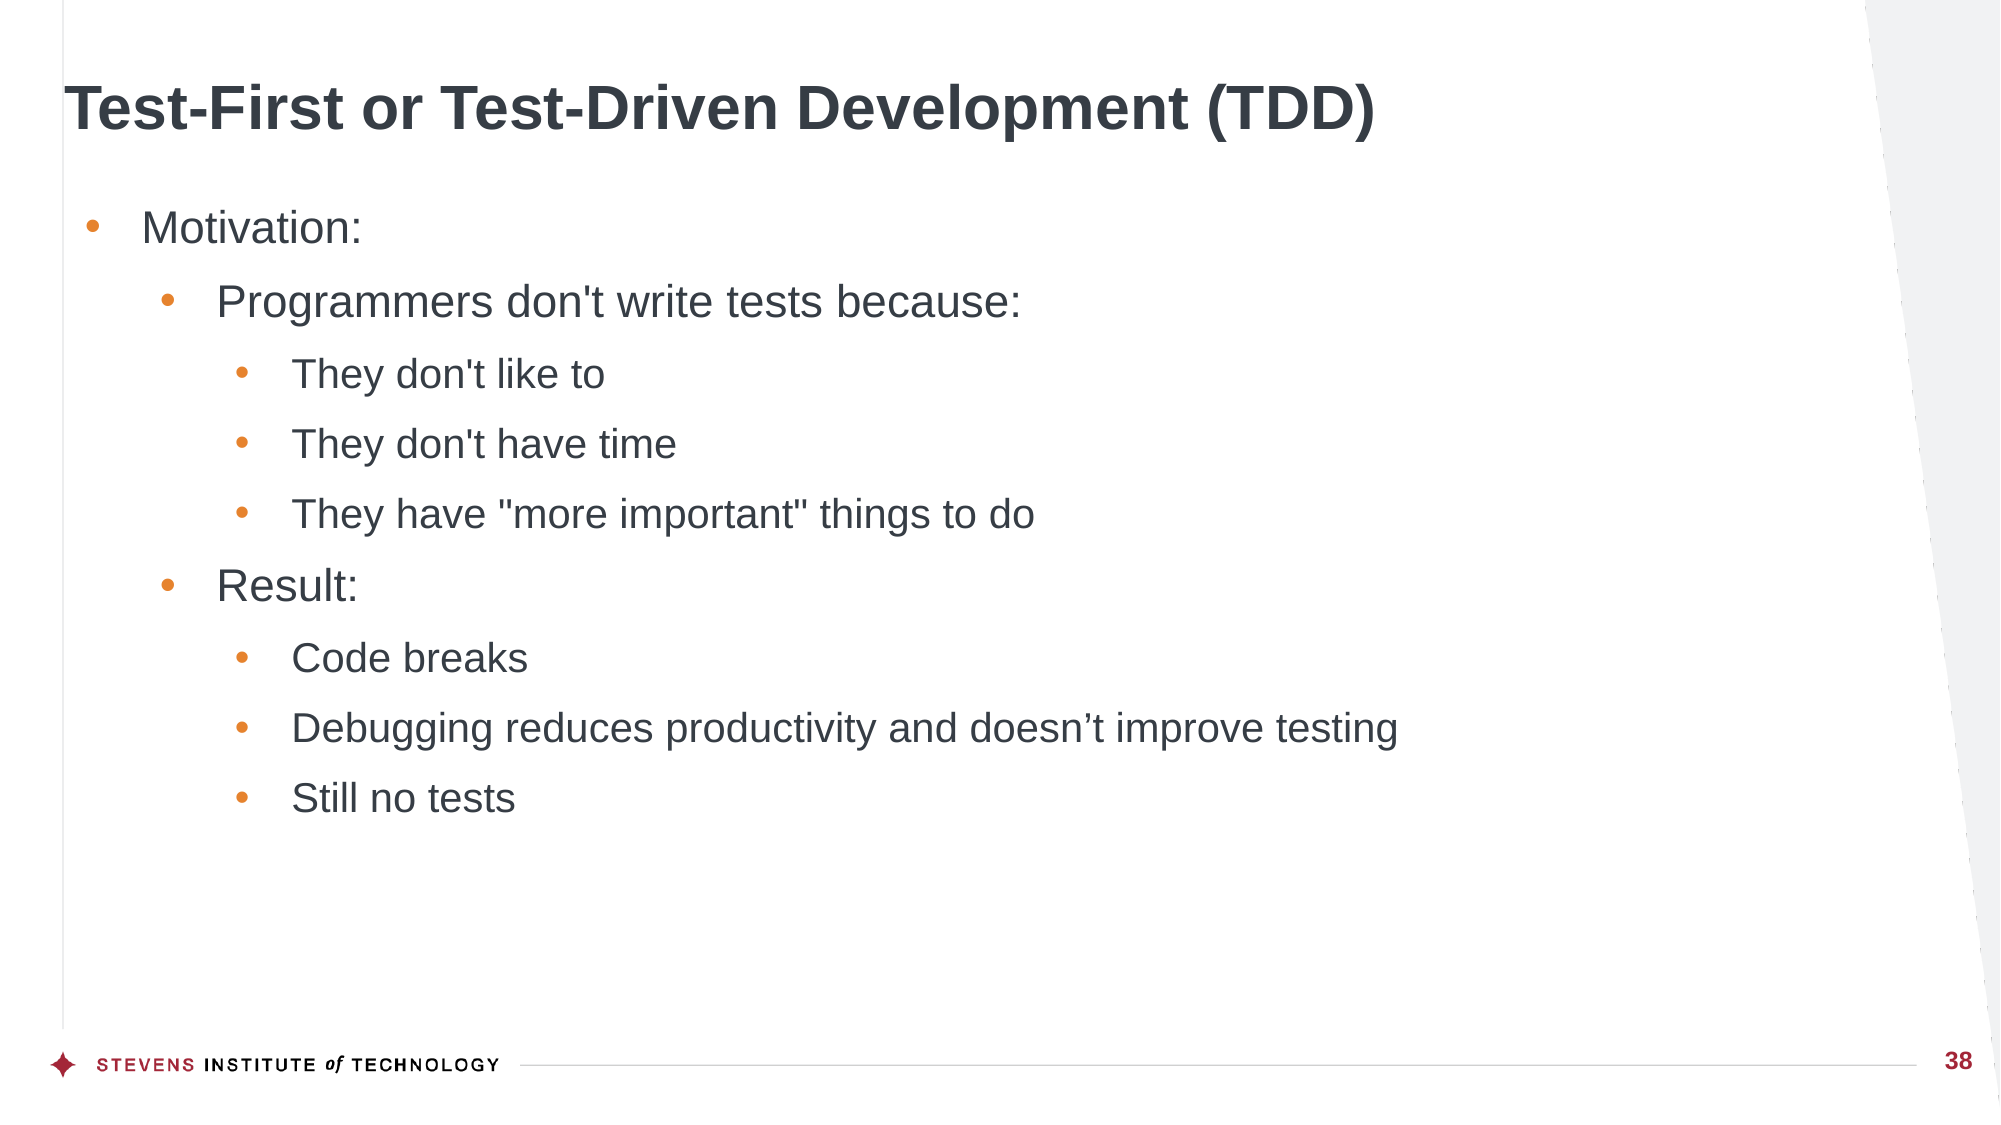

# Test-First or Test-Driven Development (TDD)
Motivation:
Programmers don't write tests because:
They don't like to
They don't have time
They have "more important" things to do
Result:
Code breaks
Debugging reduces productivity and doesn’t improve testing
Still no tests
38